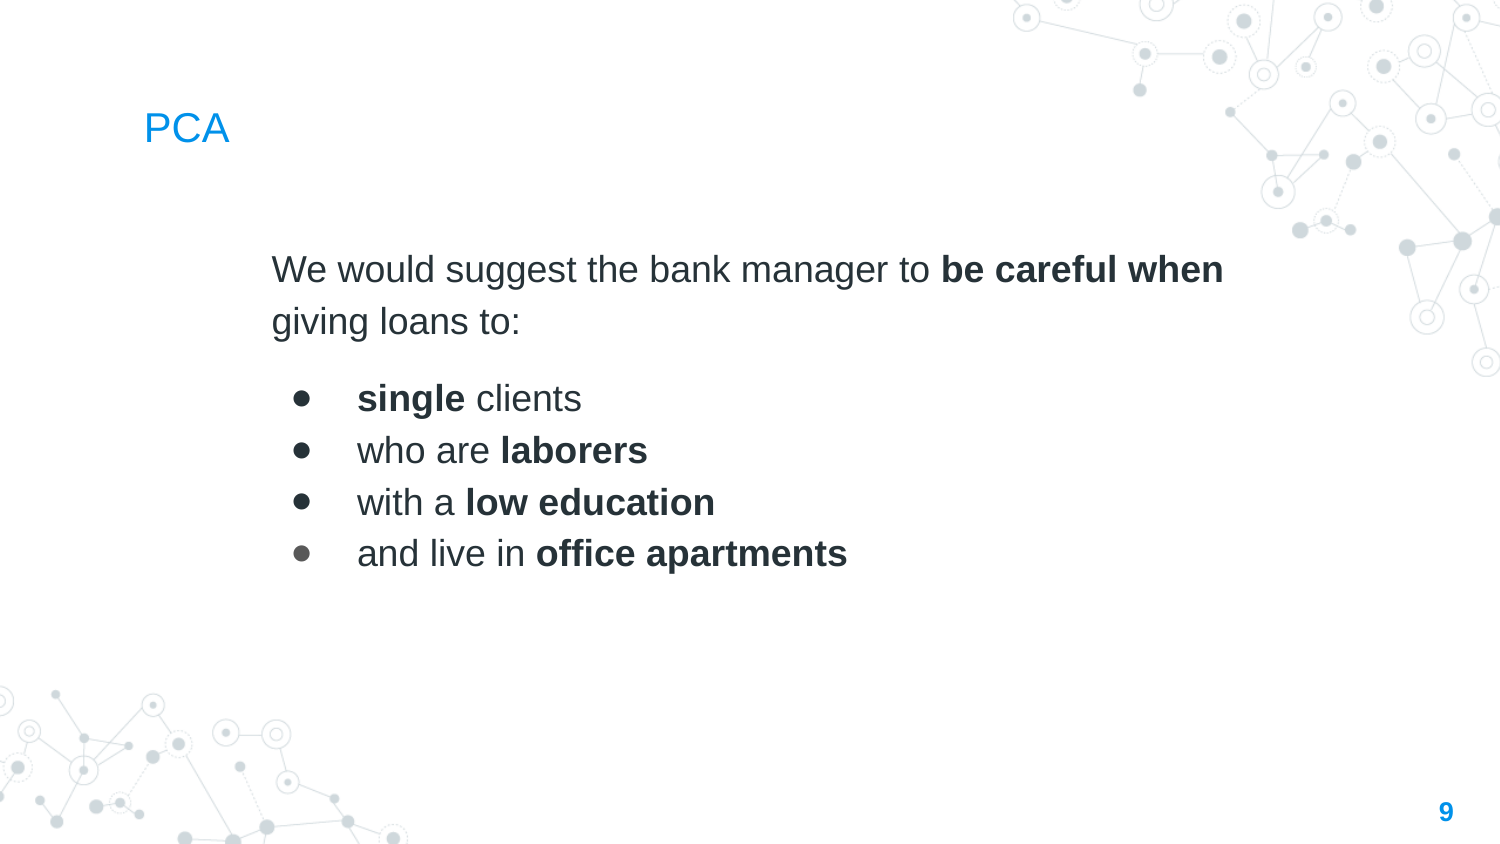

# PCA
We would suggest the bank manager to be careful when giving loans to:
 single clients
 who are laborers
 with a low education
 and live in office apartments
9